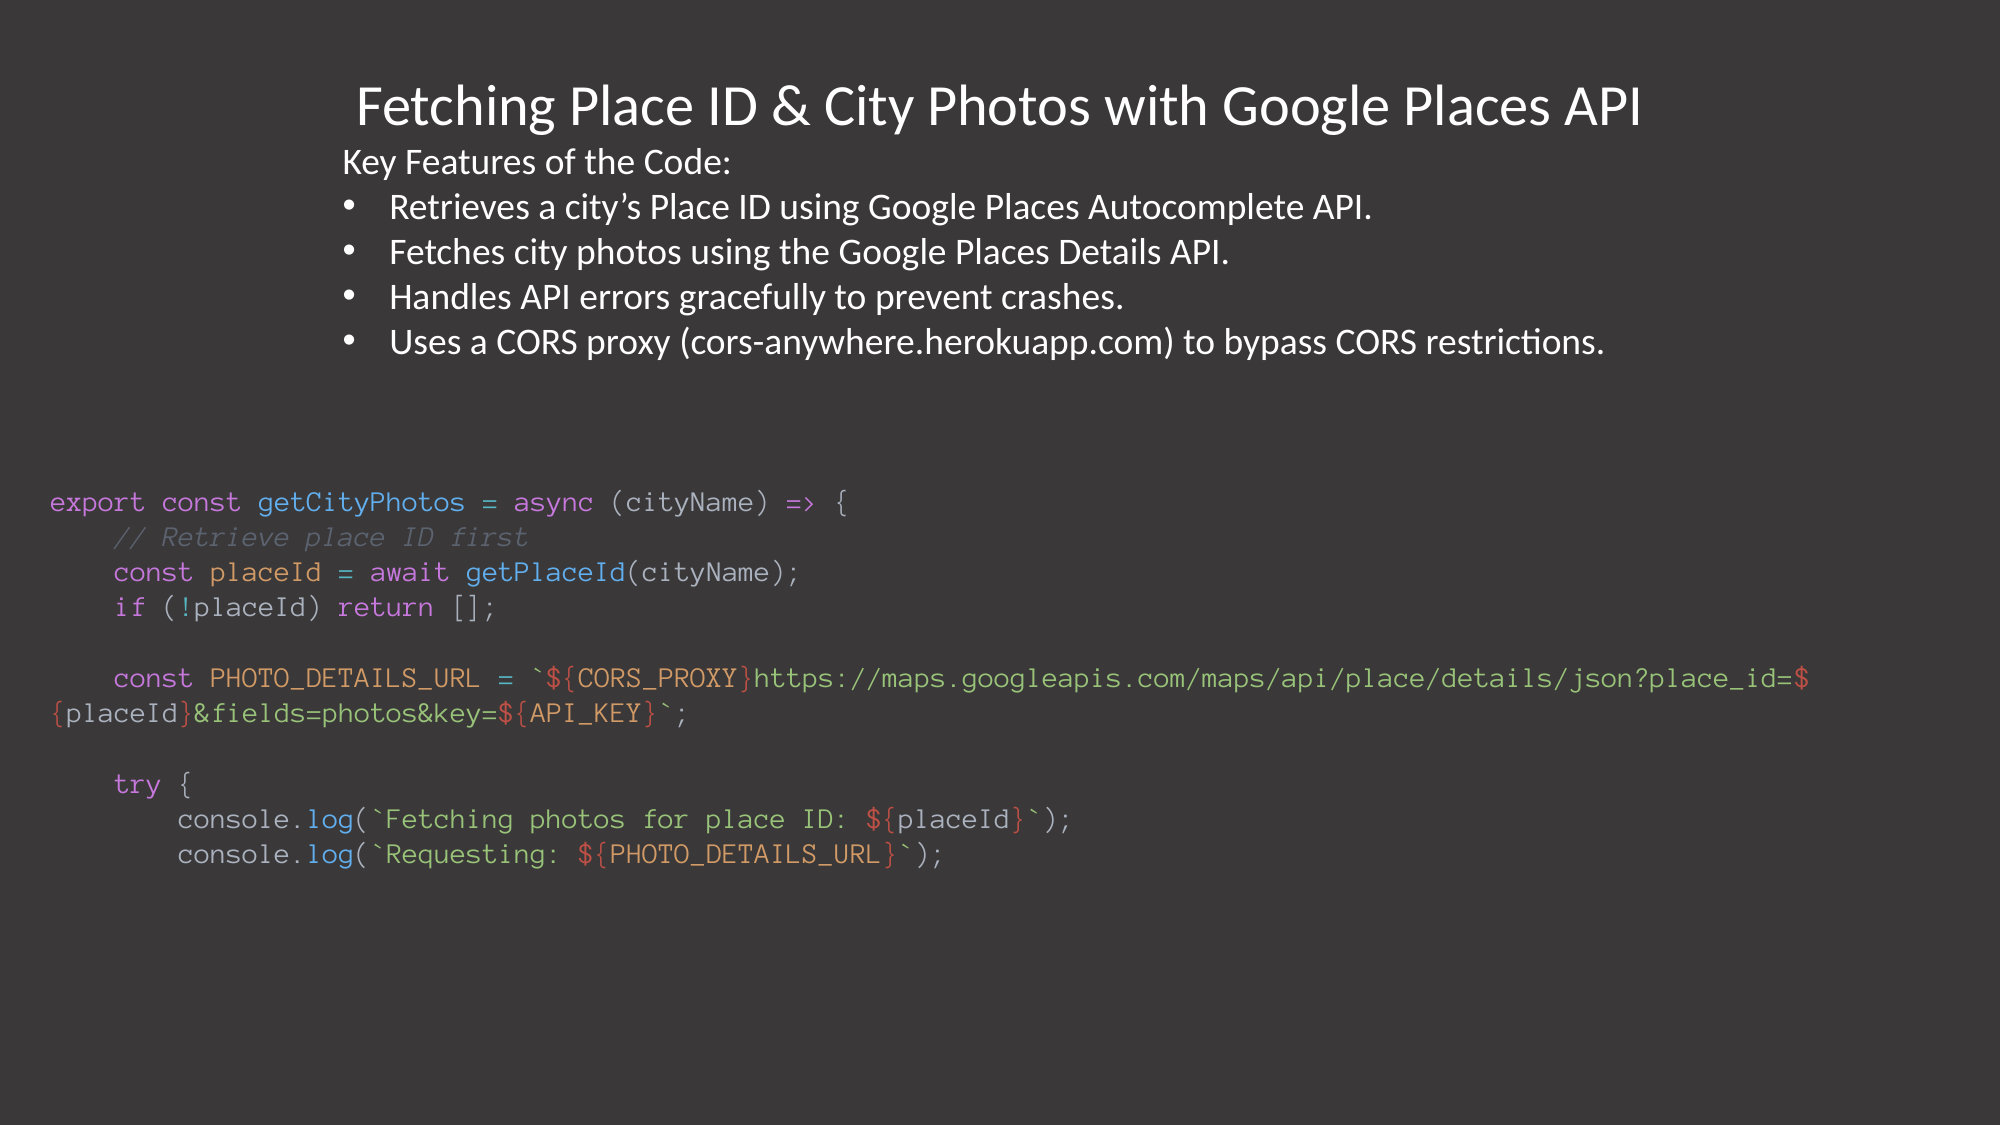

Fetching Place ID & City Photos with Google Places API
Key Features of the Code:
Retrieves a city’s Place ID using Google Places Autocomplete API.
Fetches city photos using the Google Places Details API.
Handles API errors gracefully to prevent crashes.
Uses a CORS proxy (cors-anywhere.herokuapp.com) to bypass CORS restrictions.
export const getCityPhotos = async (cityName) => {
    // Retrieve place ID first
    const placeId = await getPlaceId(cityName);
    if (!placeId) return [];
    const PHOTO_DETAILS_URL = `${CORS_PROXY}https://maps.googleapis.com/maps/api/place/details/json?place_id=${placeId}&fields=photos&key=${API_KEY}`;
    try {
        console.log(`Fetching photos for place ID: ${placeId}`);
        console.log(`Requesting: ${PHOTO_DETAILS_URL}`);